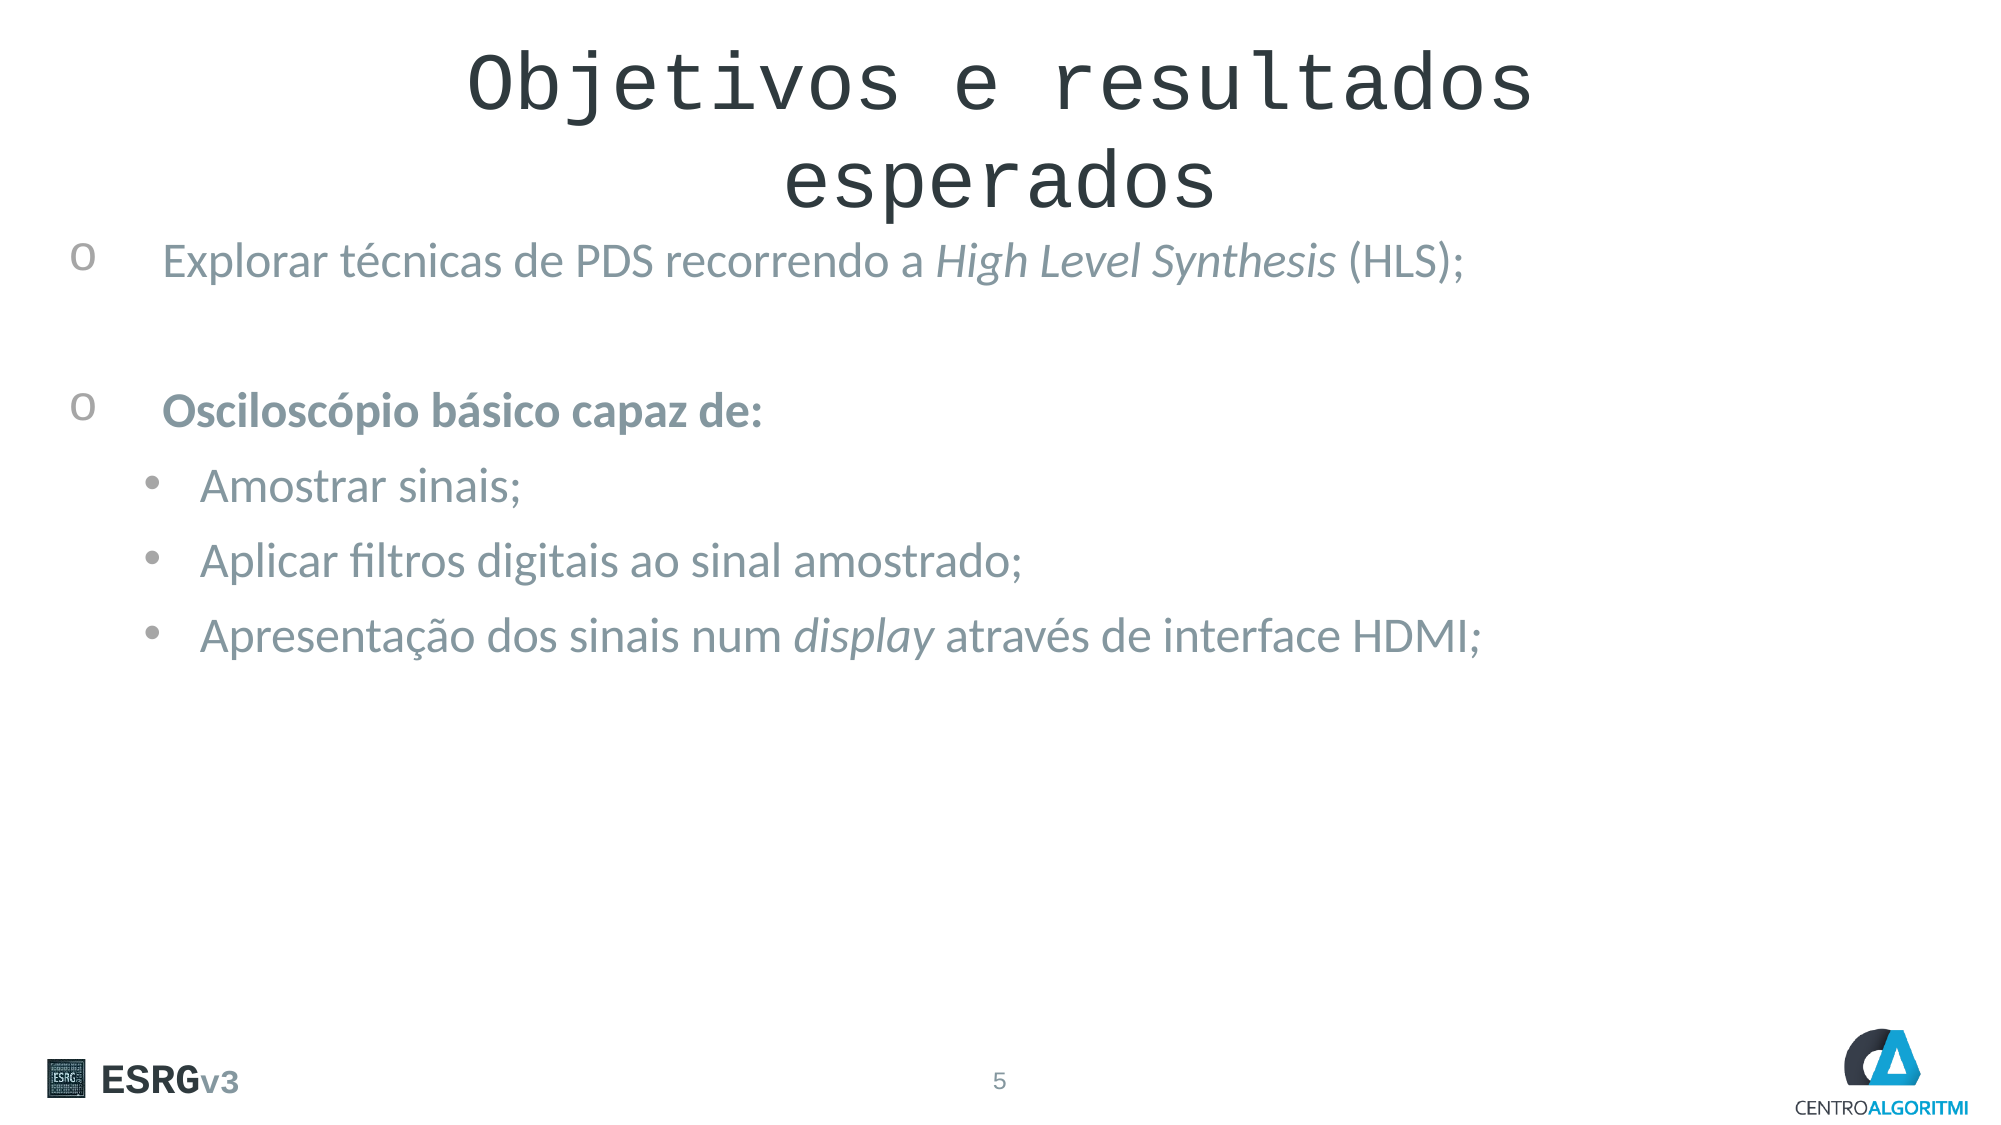

# Objetivos e resultados esperados
Explorar técnicas de PDS recorrendo a High Level Synthesis (HLS);

Osciloscópio básico capaz de:
Amostrar sinais;
Aplicar filtros digitais ao sinal amostrado;
Apresentação dos sinais num display através de interface HDMI;

ESRGv3

5